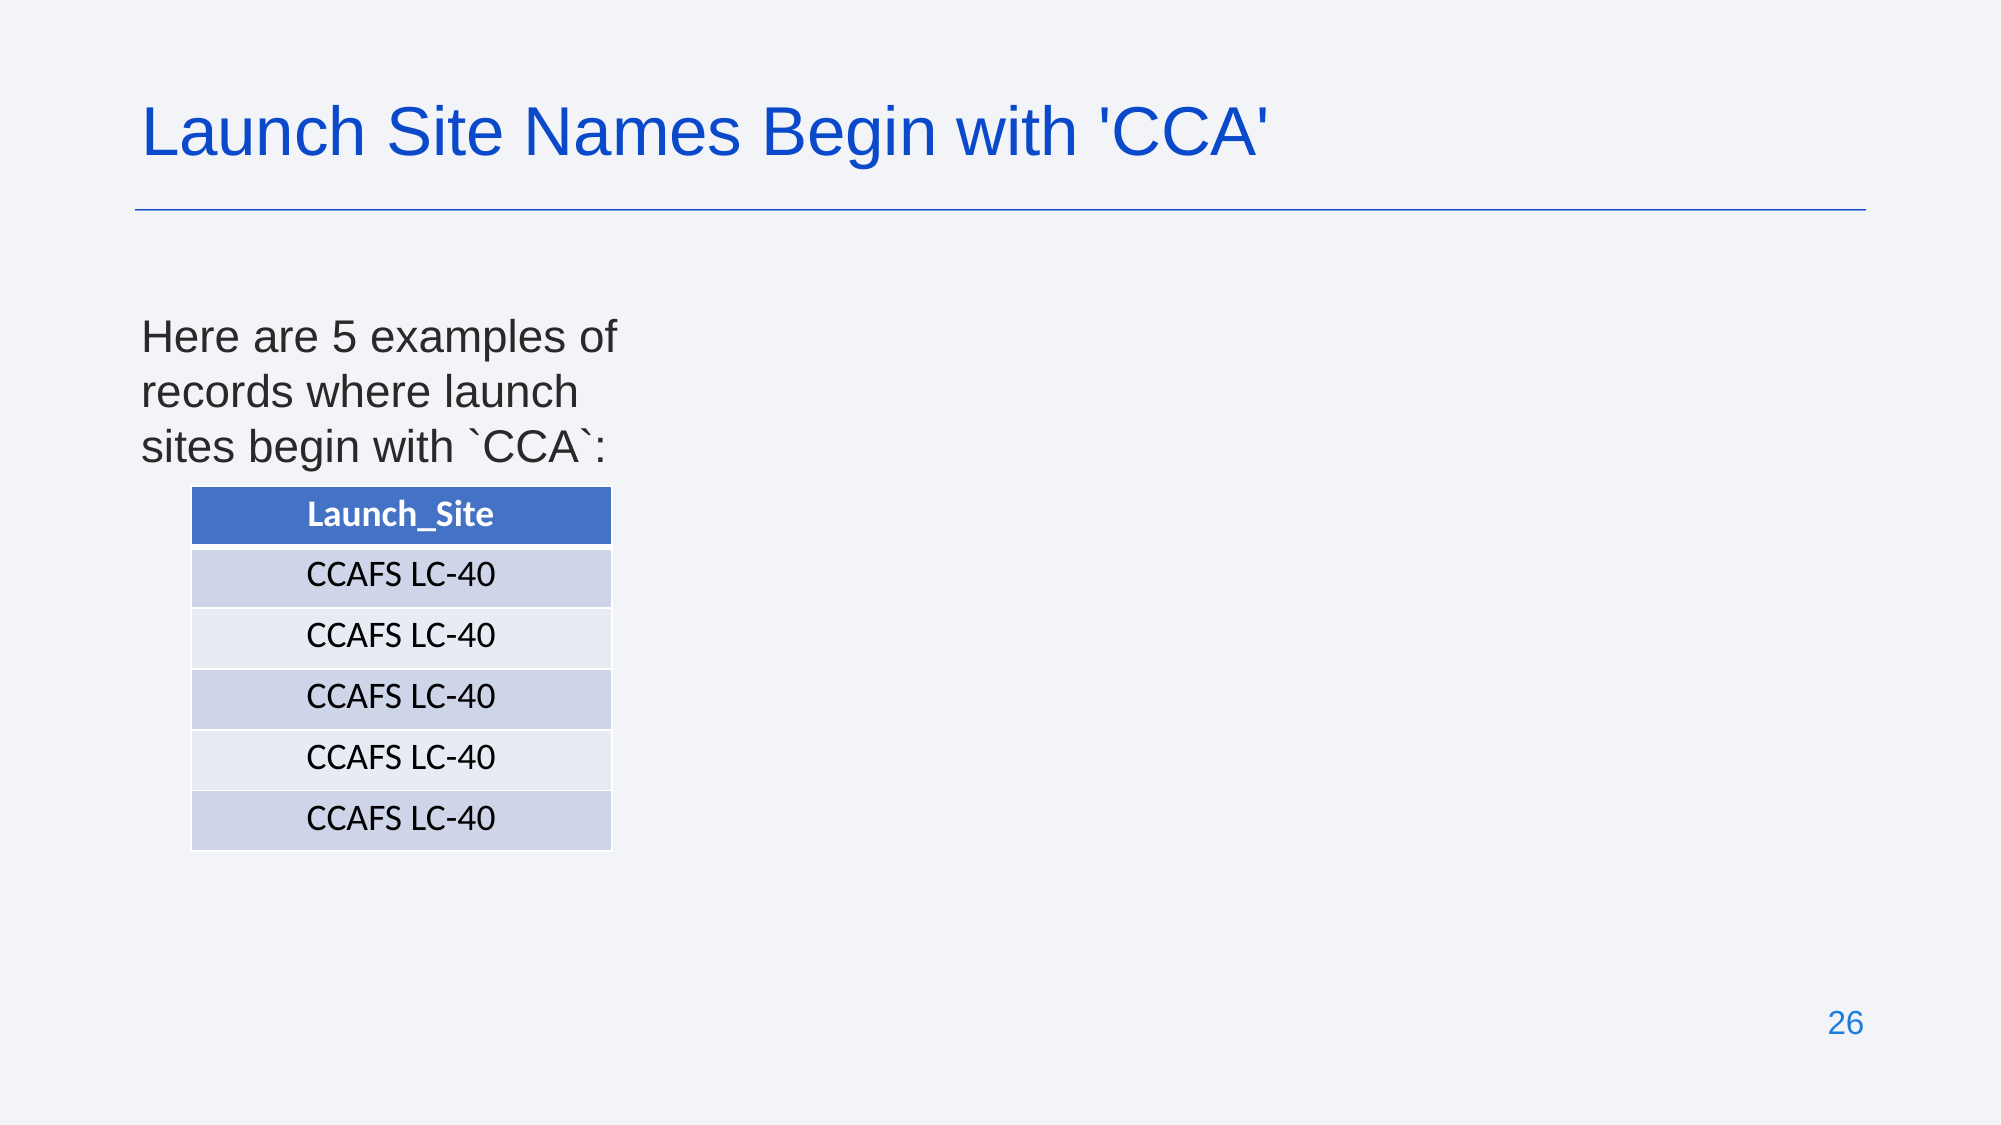

Launch Site Names Begin with 'CCA'
Here are 5 examples of records where launch sites begin with `CCA`:

| Launch\_Site |
| --- |
| CCAFS LC-40 |
| CCAFS LC-40 |
| CCAFS LC-40 |
| CCAFS LC-40 |
| CCAFS LC-40 |
26